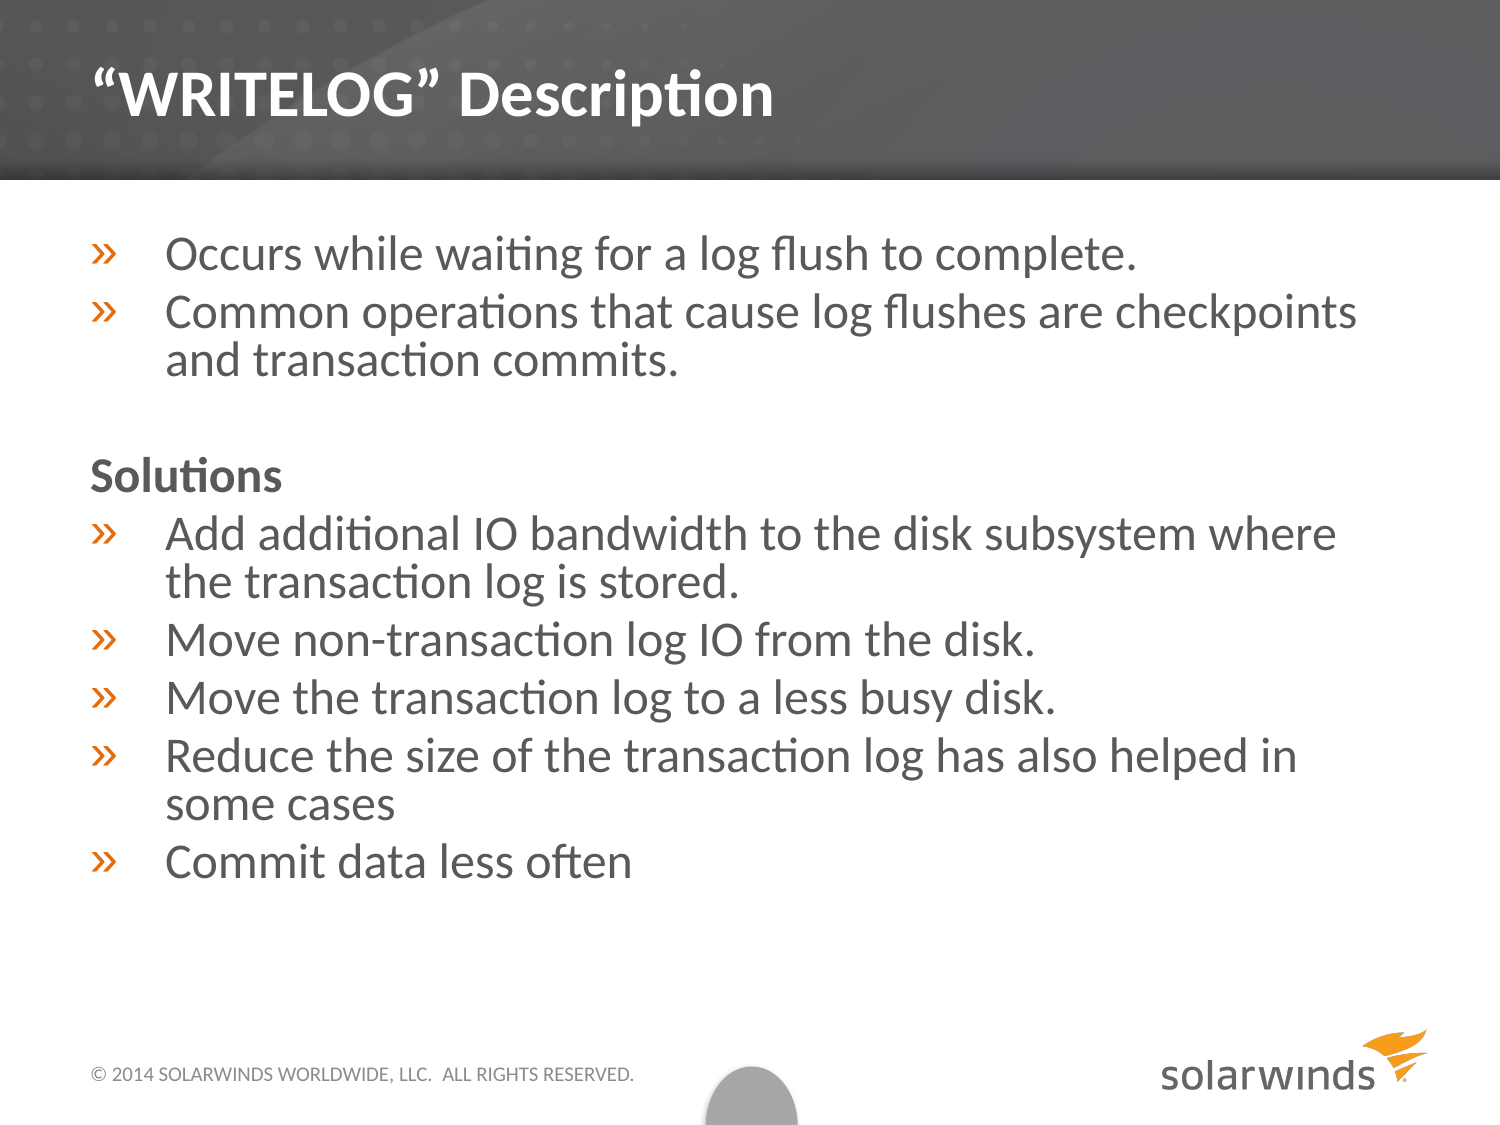

# “WRITELOG” Description
Occurs while waiting for a log flush to complete.
Common operations that cause log flushes are checkpoints and transaction commits.

Solutions
Add additional IO bandwidth to the disk subsystem where the transaction log is stored.
Move non-transaction log IO from the disk.
Move the transaction log to a less busy disk.
Reduce the size of the transaction log has also helped in some cases
Commit data less often
© 2014 SOLARWINDS WORLDWIDE, LLC.  ALL RIGHTS RESERVED.